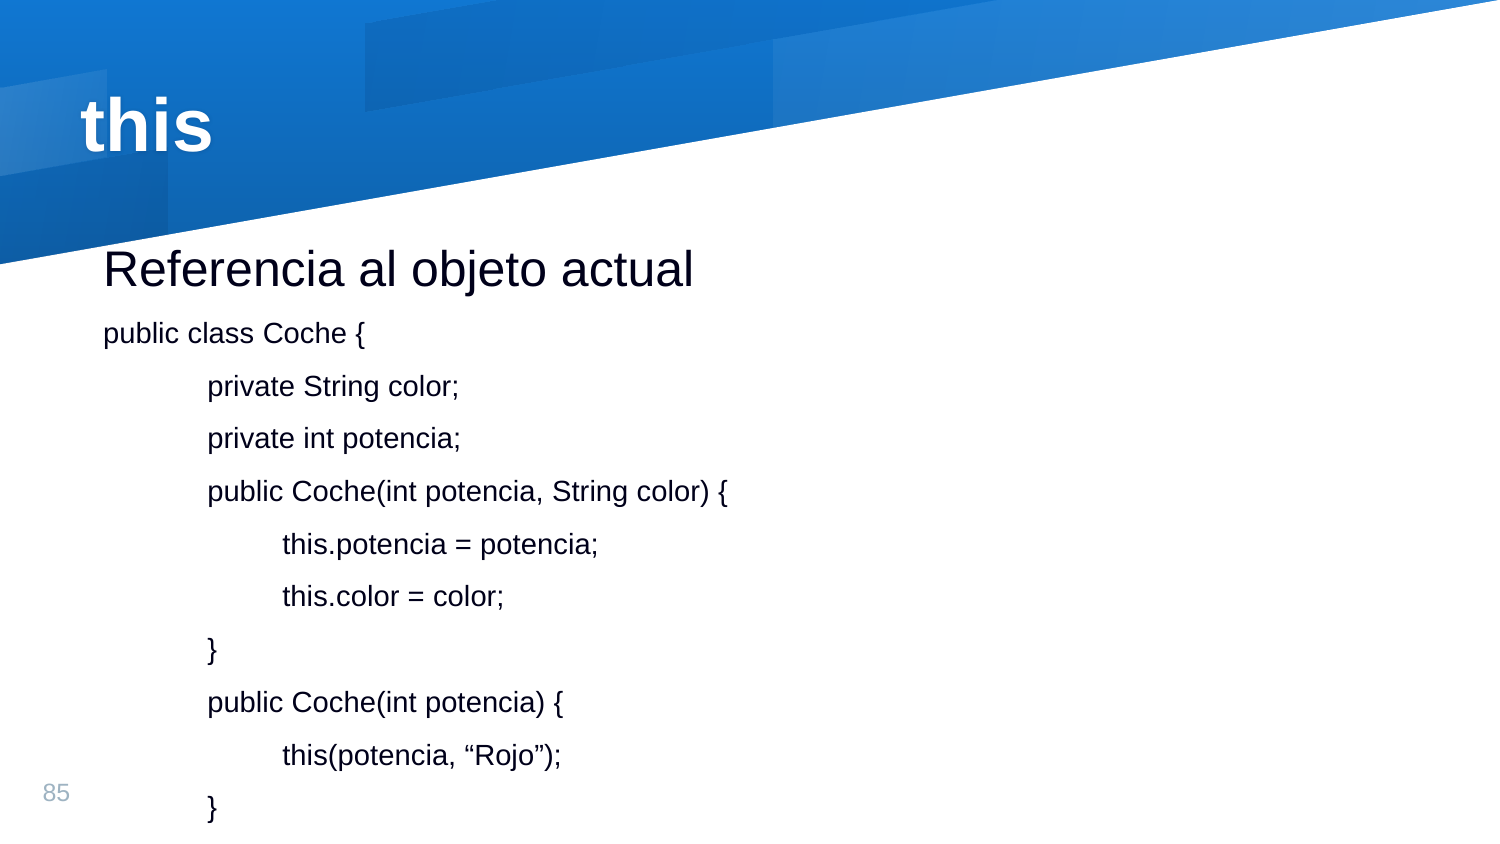

this
Referencia al objeto actual
public class Coche {
private String color;
private int potencia;
public Coche(int potencia, String color) {
this.potencia = potencia;
this.color = color;
}
public Coche(int potencia) {
this(potencia, “Rojo”);
}
  }

85